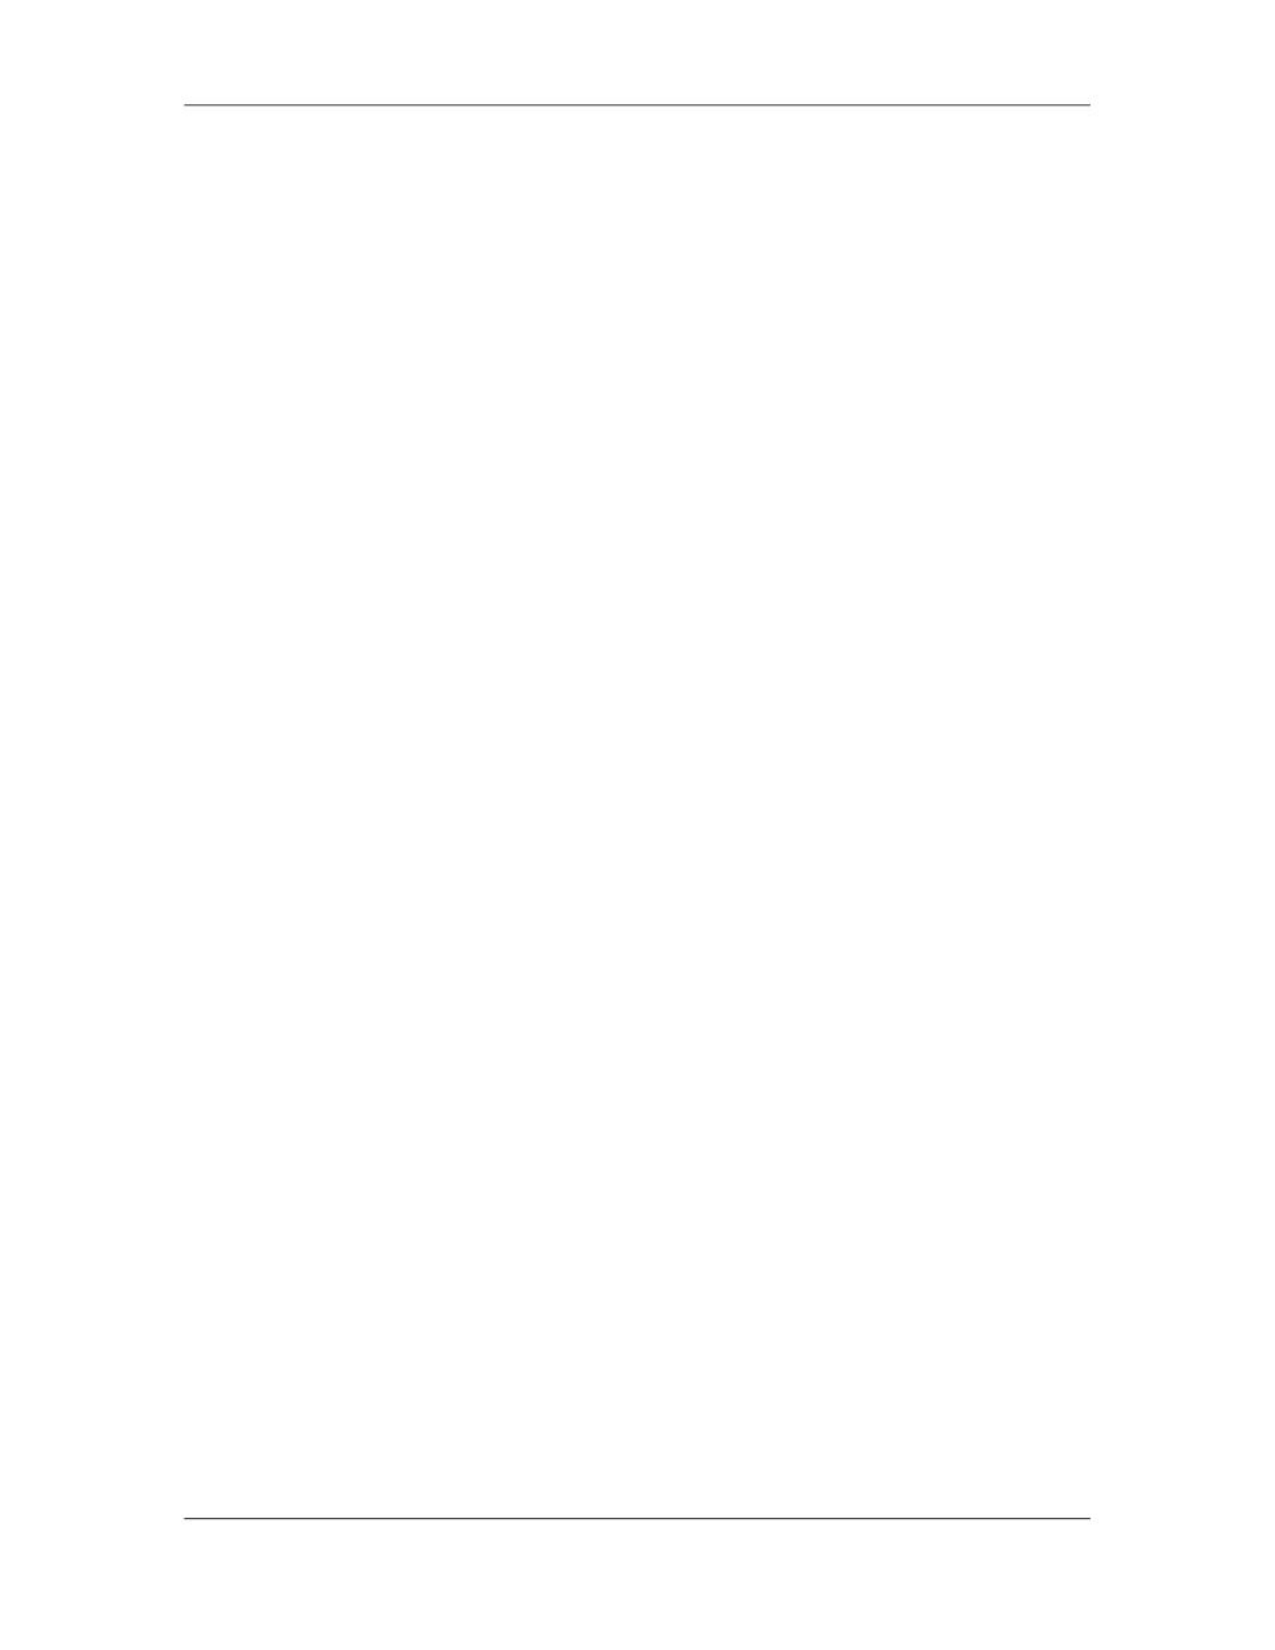

Software Project Management (CS615)

																																																																																																																								gets paid into the company’s bank account thereby increasing cash flow which

																																																																																																																								is achieving one of the company’s objectives.

																																																																																																																								Sometimes the projects are much more directly aimed at corporate goals -
																																																																																																																								opening a new factory or launching a new product - spring to mind.

																																																																																																																								The common elements of the projects are that they run simultaneously or at

																																																																																																																								least overlap with each other, they share resources and are supposed to
																																																																																																																								generate some income. One project being cancelled does not necessarily

																																																																																																																								change the organization’s general direction. These types of programs run for
																																																																																																																								ever and need have no end date. The projects are separate in that there need

																																																																																																																								not be logical links between projects. Whilst they share the same resources,
																																																																																																																								delays in one project need not cause delays in others.

																																																																																																																																							– 						The Mega Project

																																																																																																																								The management of a portfolio of projects towards one specific objective;

																																																																																																																								Program management can also mean one very large project.

																																																																																																																								The USA’s Man on the Moon Project was such a program. In this sense the

																																																																																																																								term program indicates one very large project which is made up from a

																																																																																																																								number of components. Within the Apollo program there were many projects:

																																																																																																																								the Lunar Lander, the Orbiter, the Launcher and the Control Systems were all

																																																																																																																								projects which were large, complex and interesting. Polaris and the

																																																																																																																								Manhattan project (which resulted in the nuclear bomb) are other famous

																																																																																																																								projects large enough to be called programs. Therefore, particularly in USA,

																																																																																																																								the word program refers to a series of projects which make up one large

																																																																																																																								project.

																																																																																																																								The program is usually reflected in the management structure as there will be
																																																																																																																								a program manager to whom the project managers will report. Said program

																																																																																																																								manager or sometimes program director will concern himself with recruiting
																																																																																																																								and maintaining his project management teams and on integrating the

																																																																																																																								deliverables of each project into one overall program. In this meaning of
																																																																																																																								program management there is likely to be one physical deliverable.

																																																																																																																								These sorts of programs end. There will be a time when the overall objective

																																																																																																																								has been achieved and the program and all of its constituent projects are over.

																																																																																																																								The projects within this type of program are often linked. Delays with one
																																																																																																																								project often cause knock on effects with others due to logical links between

																																																																																																																								tasks in both projects.

																																																																																																																								For example if the moon rocket launch pad project was delayed, it would
																																																																																																																								delay the testing of the moon rocket itself. The Beirut Shopping Mall will be

																																																																																																																								of little use without the water treatment plant and the new sewer scheme. Such

																																																																																								                                                                                                                                 25

																																																																																																																																																																																						© Copyright Virtual University of Pakistan